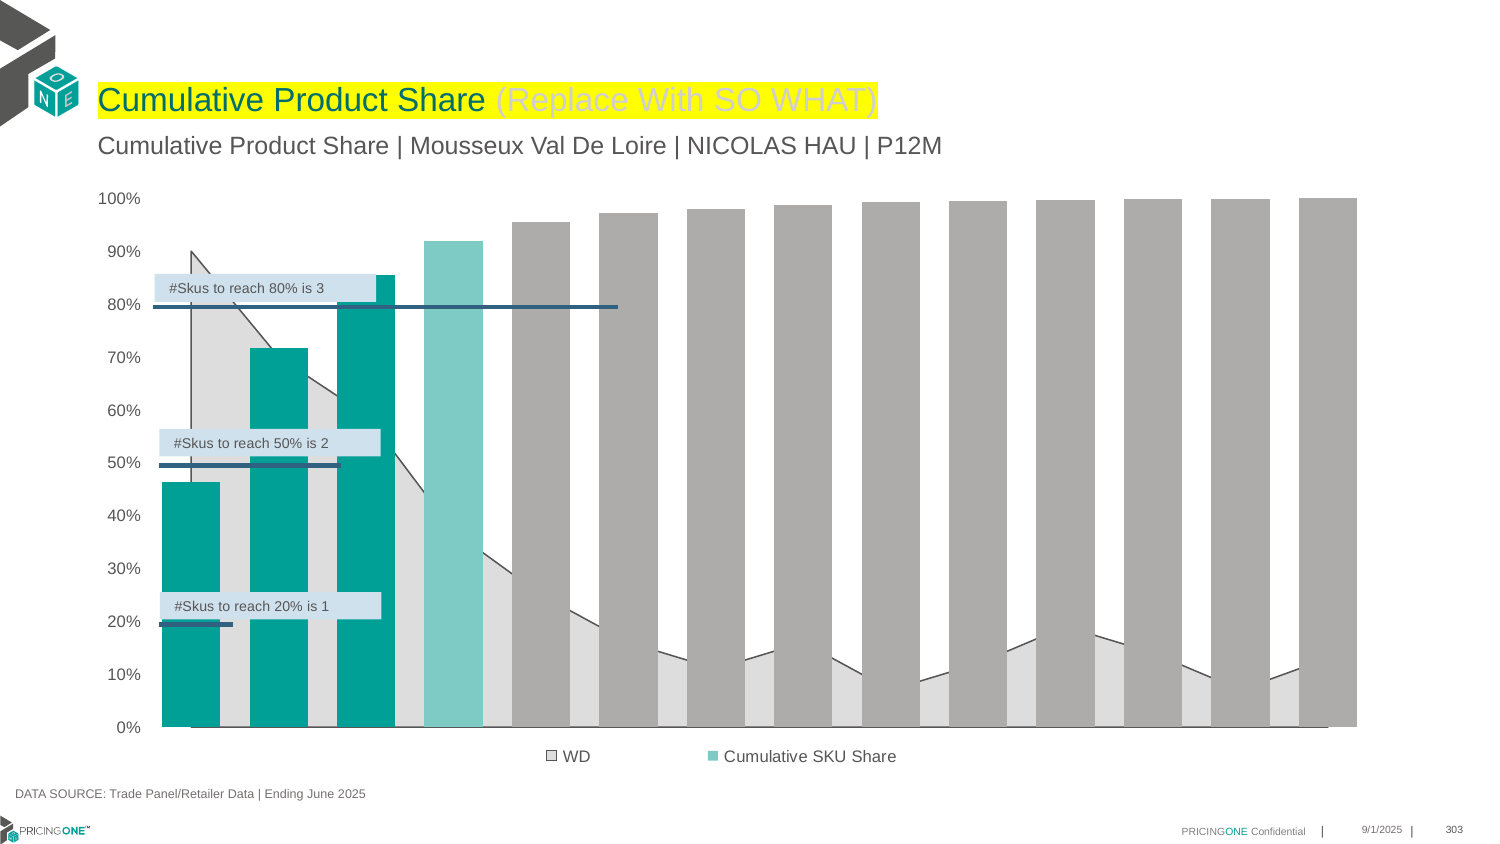

# Cumulative Product Share (Replace With SO WHAT)
Cumulative Product Share | Mousseux Val De Loire | NICOLAS HAU | P12M

### Chart

| Category | WD | Cumulative SKU Share |
|---|---|---|
| Bouvet-Ladu | 0.9 | 0.4625917614392758 |
| Chateau Mon | 0.7 | 0.7169373549883991 |
| De Chanceny | 0.59 | 0.8545890228595336 |
| All Others | 0.37 | 0.9197824350538206 |
| All Others | 0.25 | 0.9546612909360617 |
| Bouvet-Ladu | 0.16 | 0.9713970560267772 |
| Bouvet-Ladu | 0.11 | 0.9801072610398995 |
| All Others | 0.16 | 0.9865353162679243 |
| Bouvet-Ladu | 0.07 | 0.9925830131984329 |
| All Others | 0.12 | 0.9946369480050207 |
| All Others | 0.19 | 0.9963865961735955 |
| Bouvet-Ladu | 0.14 | 0.998060172682667 |
| Bouvet-Ladu | 0.07 | 0.9995055342132287 |
| All Others | 0.13 | 0.9999999999999999 |
#Skus to reach 80% is 3
#Skus to reach 50% is 2
#Skus to reach 20% is 1
DATA SOURCE: Trade Panel/Retailer Data | Ending June 2025

9/1/2025
303